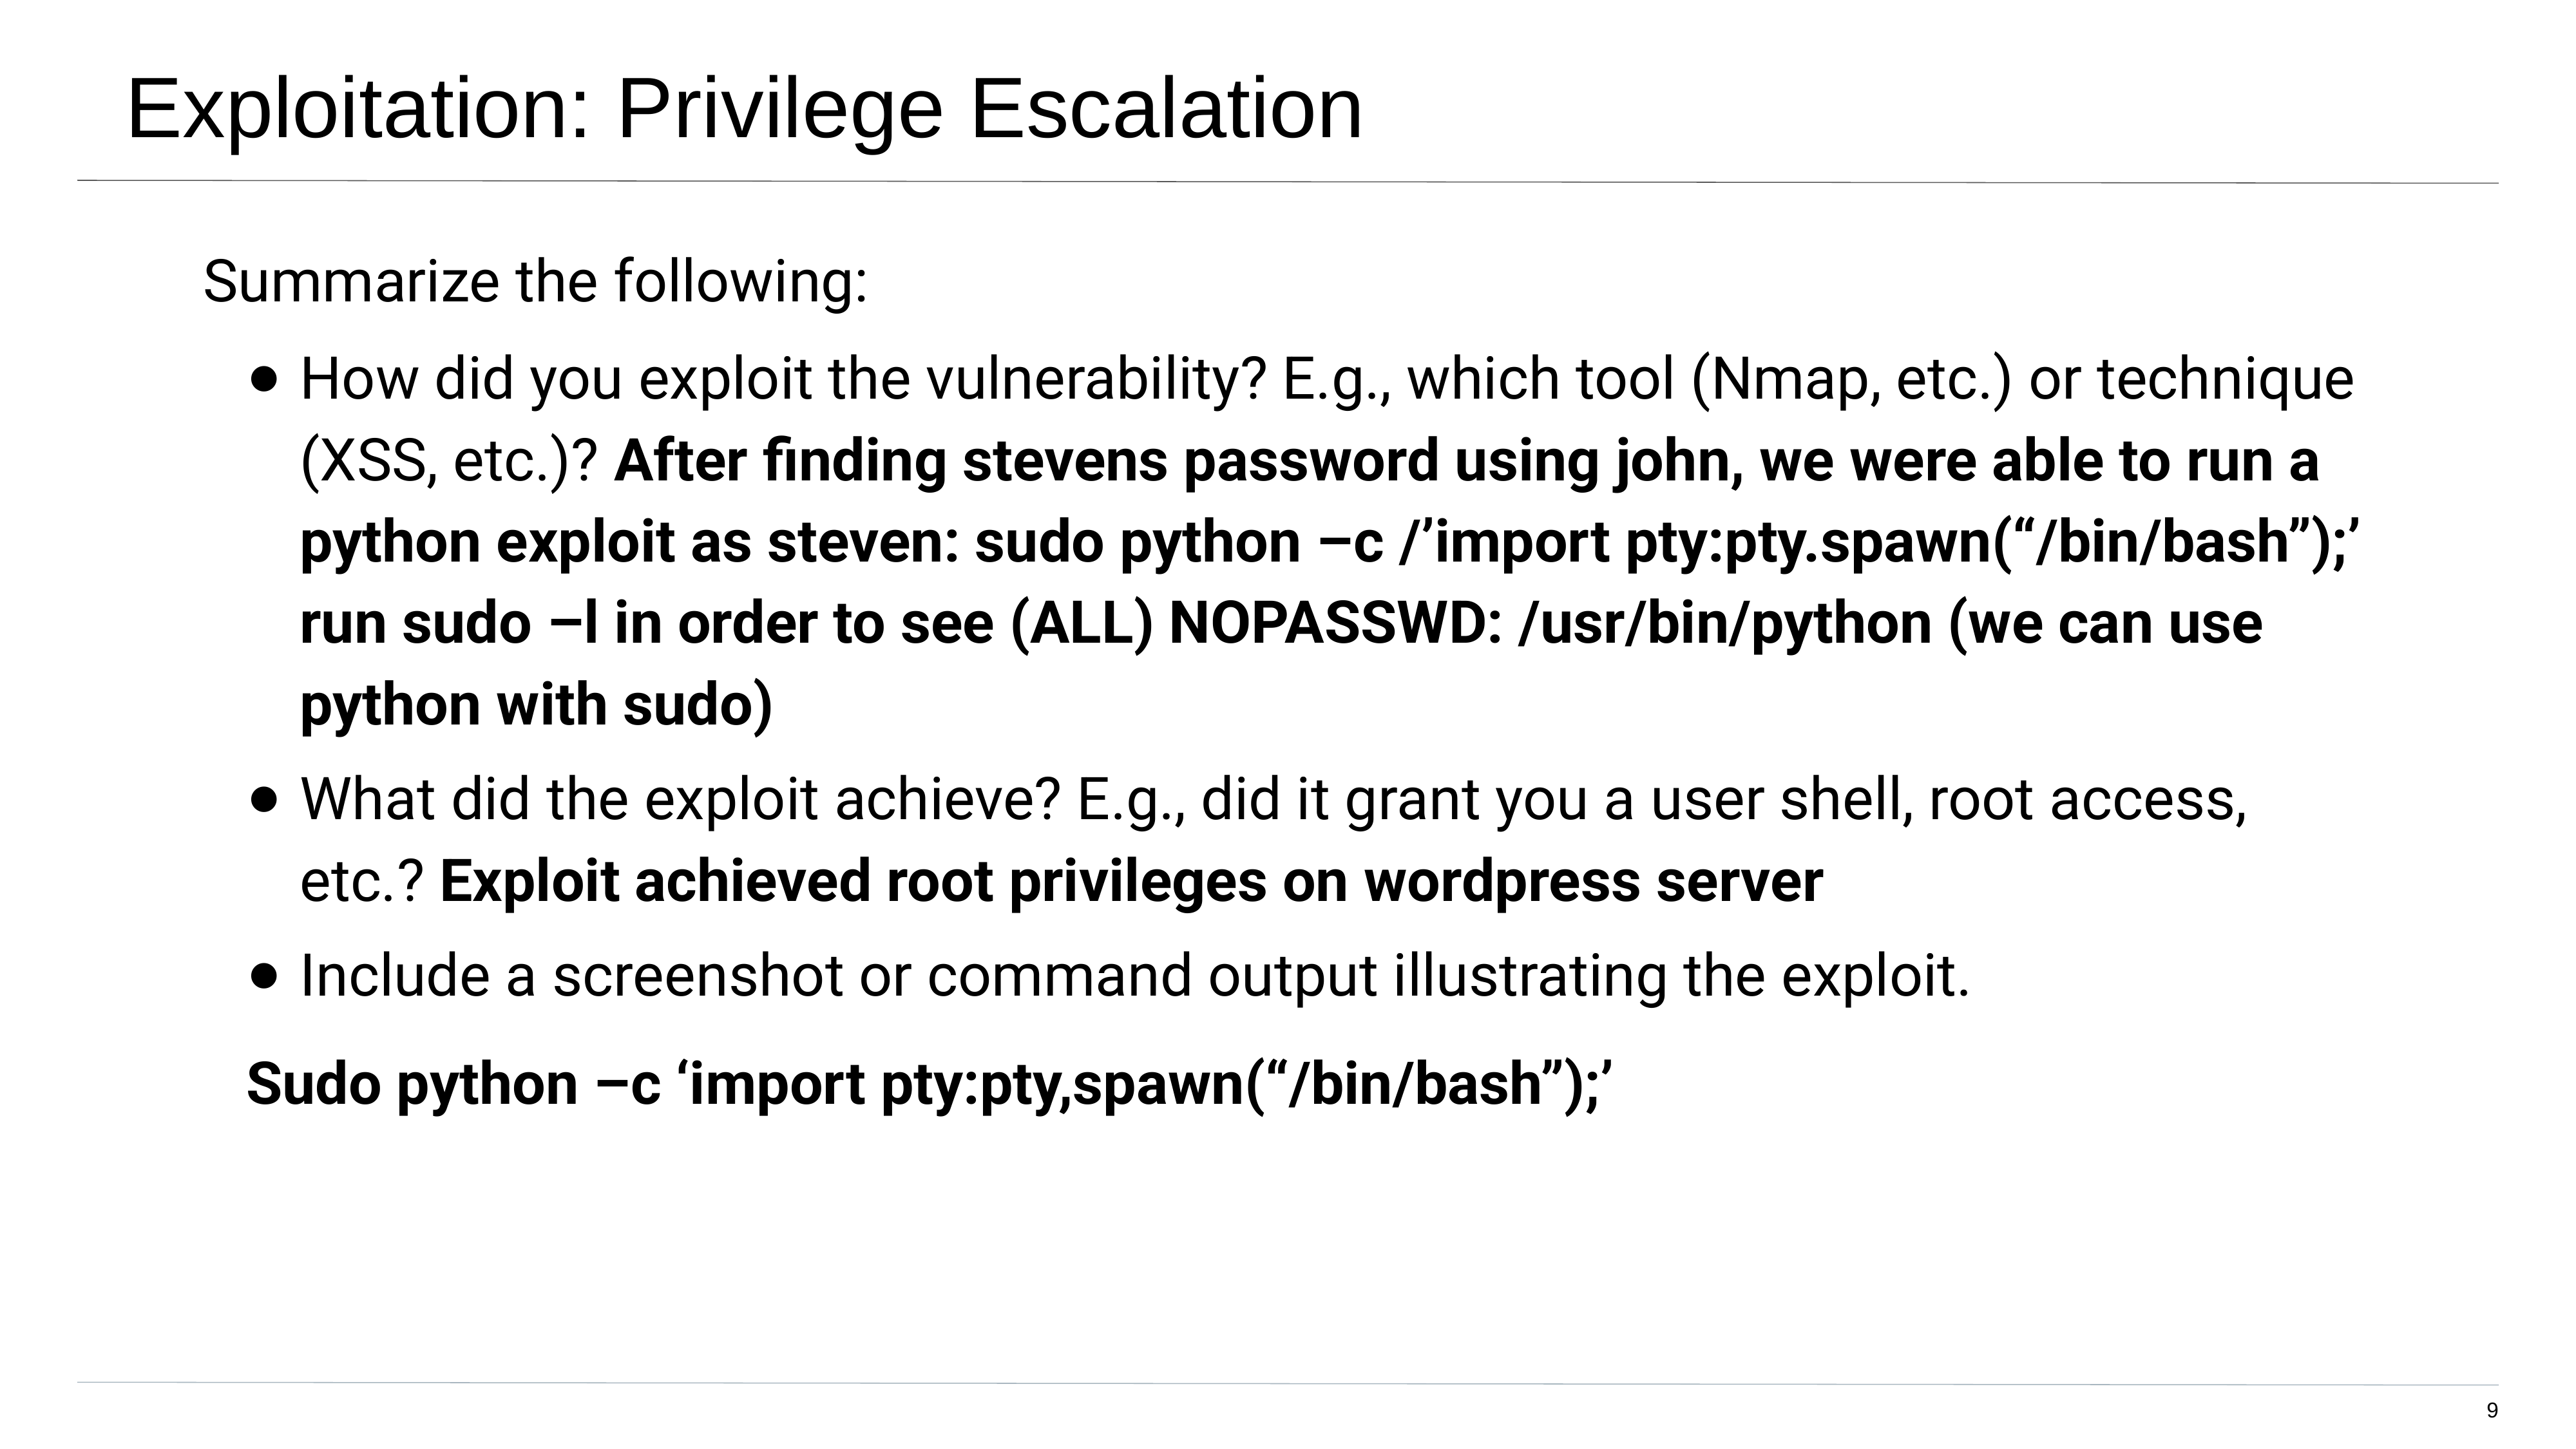

# Exploitation: Privilege Escalation
Summarize the following:
How did you exploit the vulnerability? E.g., which tool (Nmap, etc.) or technique (XSS, etc.)? After finding stevens password using john, we were able to run a python exploit as steven: sudo python –c /’import pty:pty.spawn(“/bin/bash”);’ run sudo –l in order to see (ALL) NOPASSWD: /usr/bin/python (we can use python with sudo)
What did the exploit achieve? E.g., did it grant you a user shell, root access, etc.? Exploit achieved root privileges on wordpress server
Include a screenshot or command output illustrating the exploit.
Sudo python –c ‘import pty:pty,spawn(“/bin/bash”);’
9